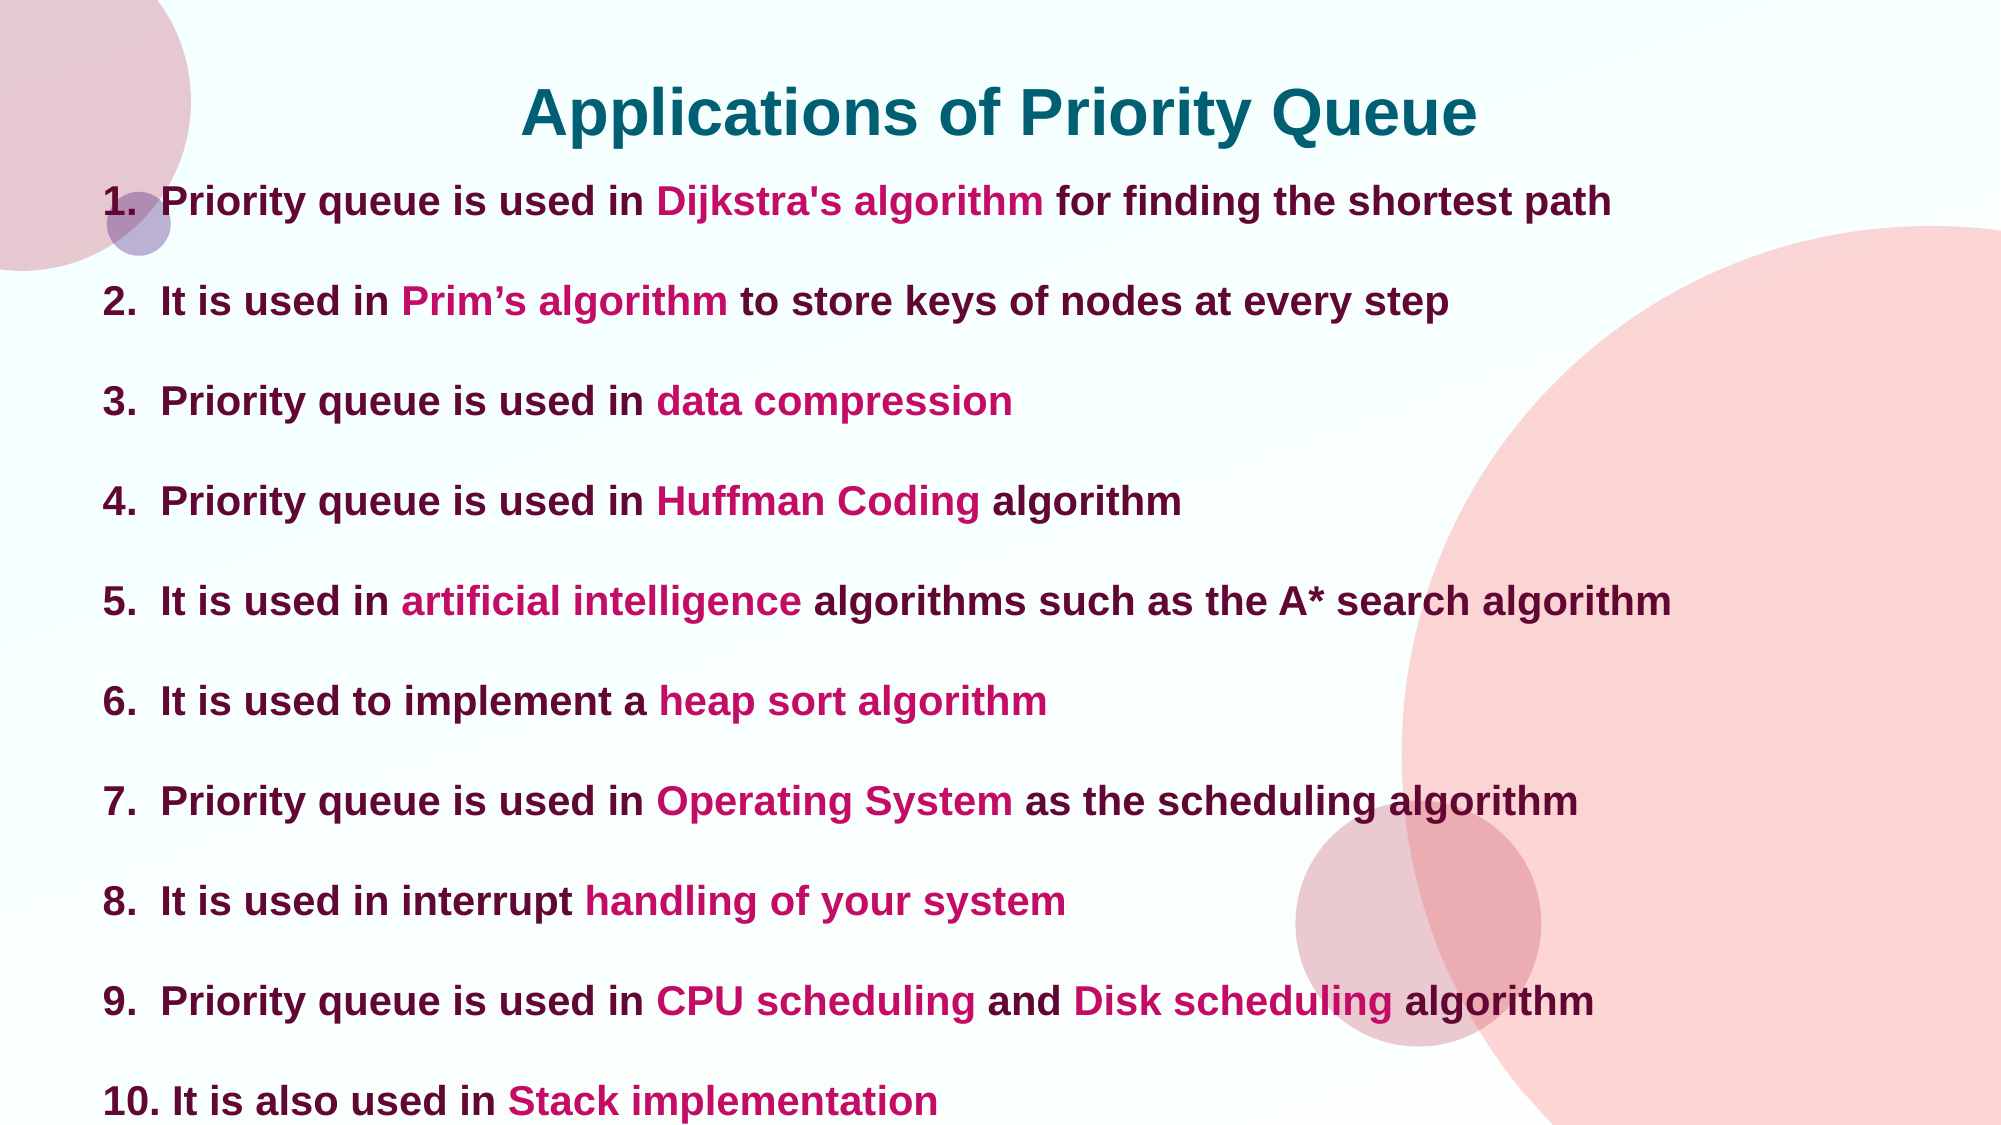

# Applications of Priority Queue
1.  Priority queue is used in Dijkstra's algorithm for finding the shortest path

2.  It is used in Prim’s algorithm to store keys of nodes at every step

3.  Priority queue is used in data compression

4.  Priority queue is used in Huffman Coding algorithm

5.  It is used in artificial intelligence algorithms such as the A* search algorithm

6.  It is used to implement a heap sort algorithm

7.  Priority queue is used in Operating System as the scheduling algorithm

8.  It is used in interrupt handling of your system

9.  Priority queue is used in CPU scheduling and Disk scheduling algorithm

10. It is also used in Stack implementation